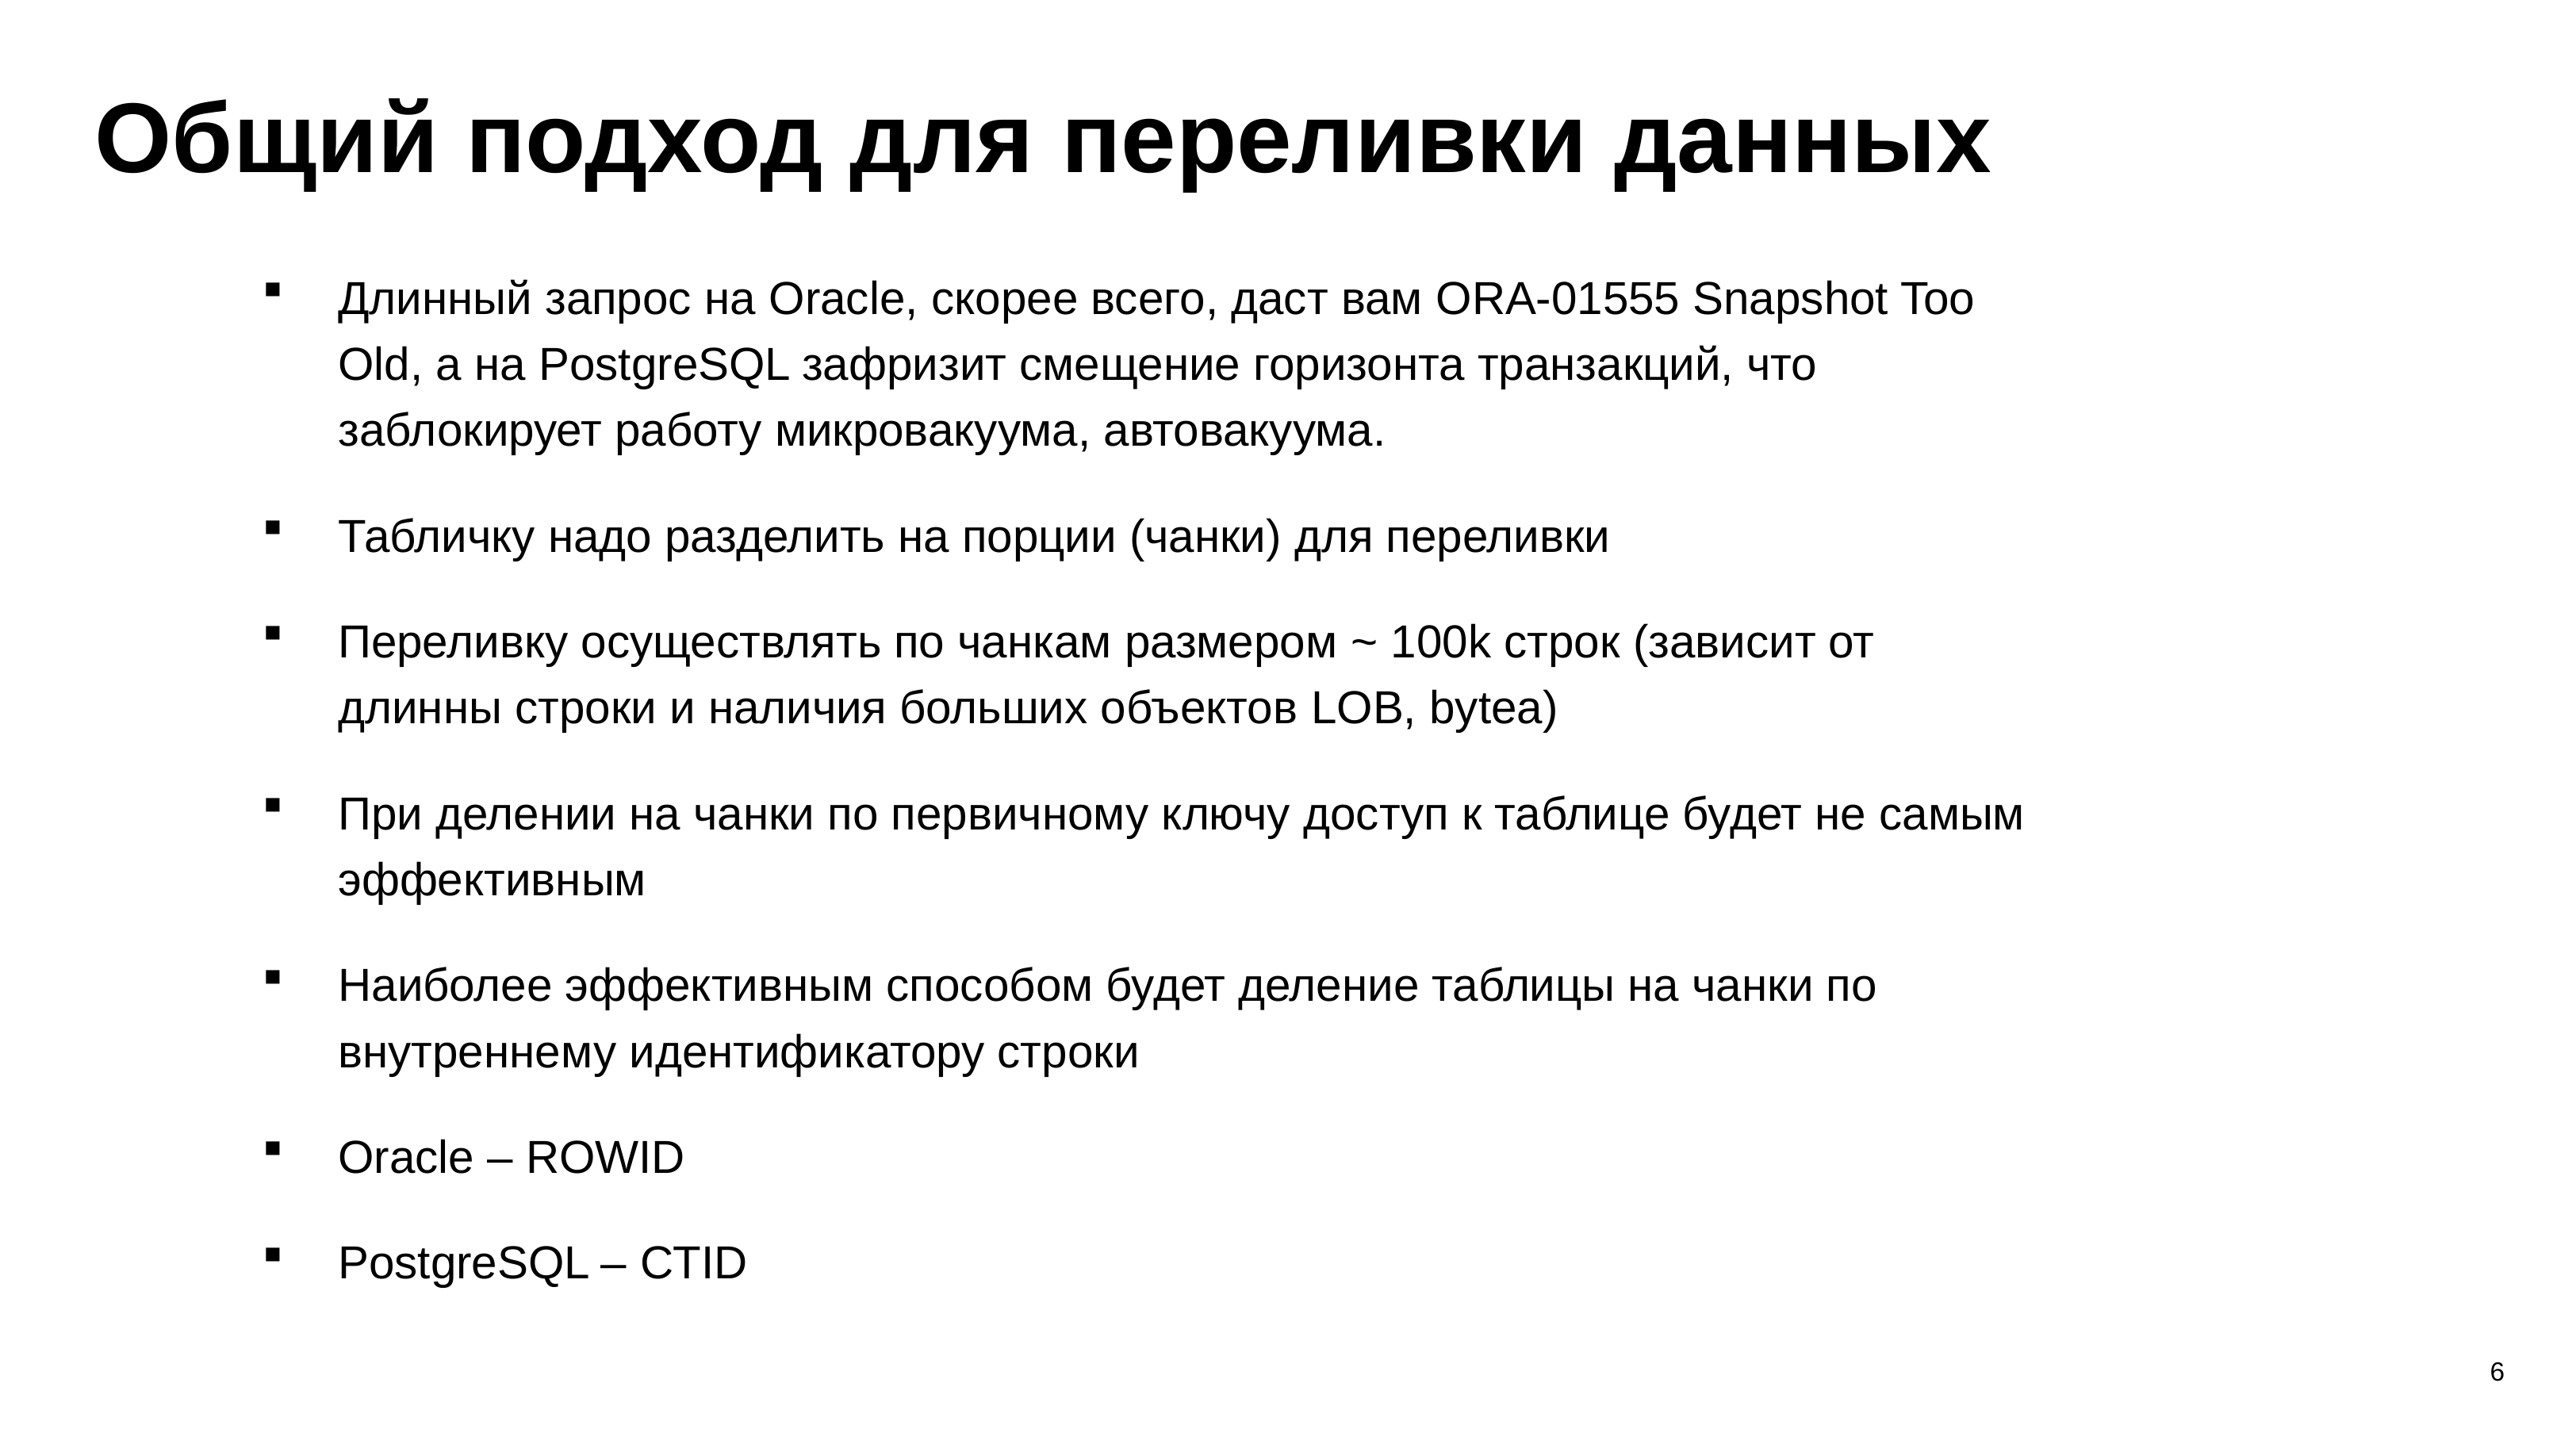

Общий подход для переливки данных
Длинный запрос на Oracle, скорее всего, даст вам ORA-01555 Snapshot Too Old, а на PostgreSQL зафризит смещение горизонта транзакций, что заблокирует работу микровакуума, автовакуума.
Табличку надо разделить на порции (чанки) для переливки
Переливку осуществлять по чанкам размером ~ 100k строк (зависит от длинны строки и наличия больших объектов LOB, bytea)
При делении на чанки по первичному ключу доступ к таблице будет не самым эффективным
Наиболее эффективным способом будет деление таблицы на чанки по внутреннему идентификатору строки
Oracle – ROWID
PostgreSQL – CTID
6